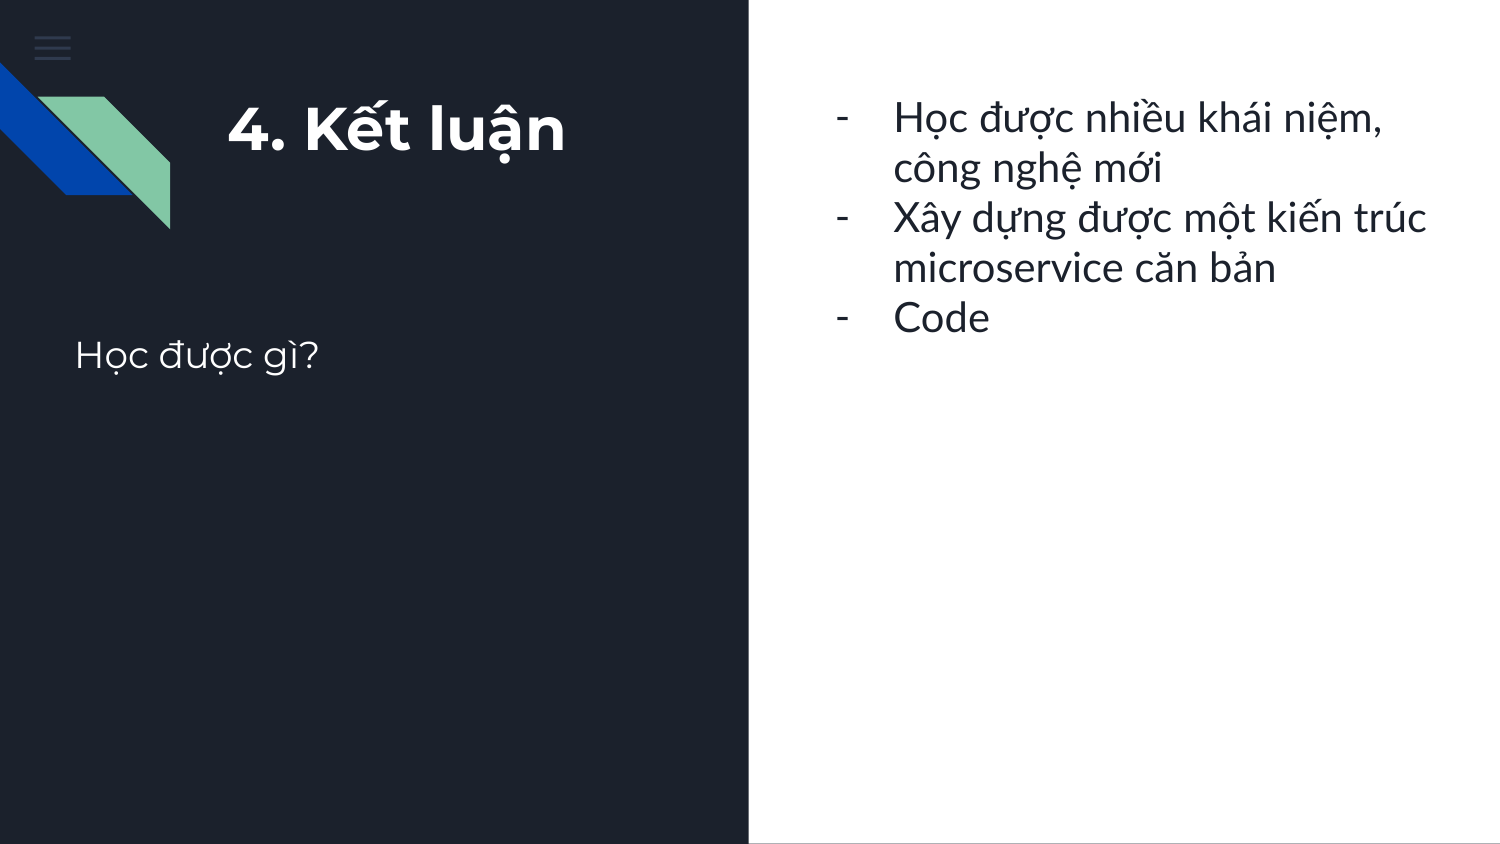

4. Kết luận
Học được nhiều khái niệm, công nghệ mới
Xây dựng được một kiến trúc microservice căn bản
Code
# Học được gì?